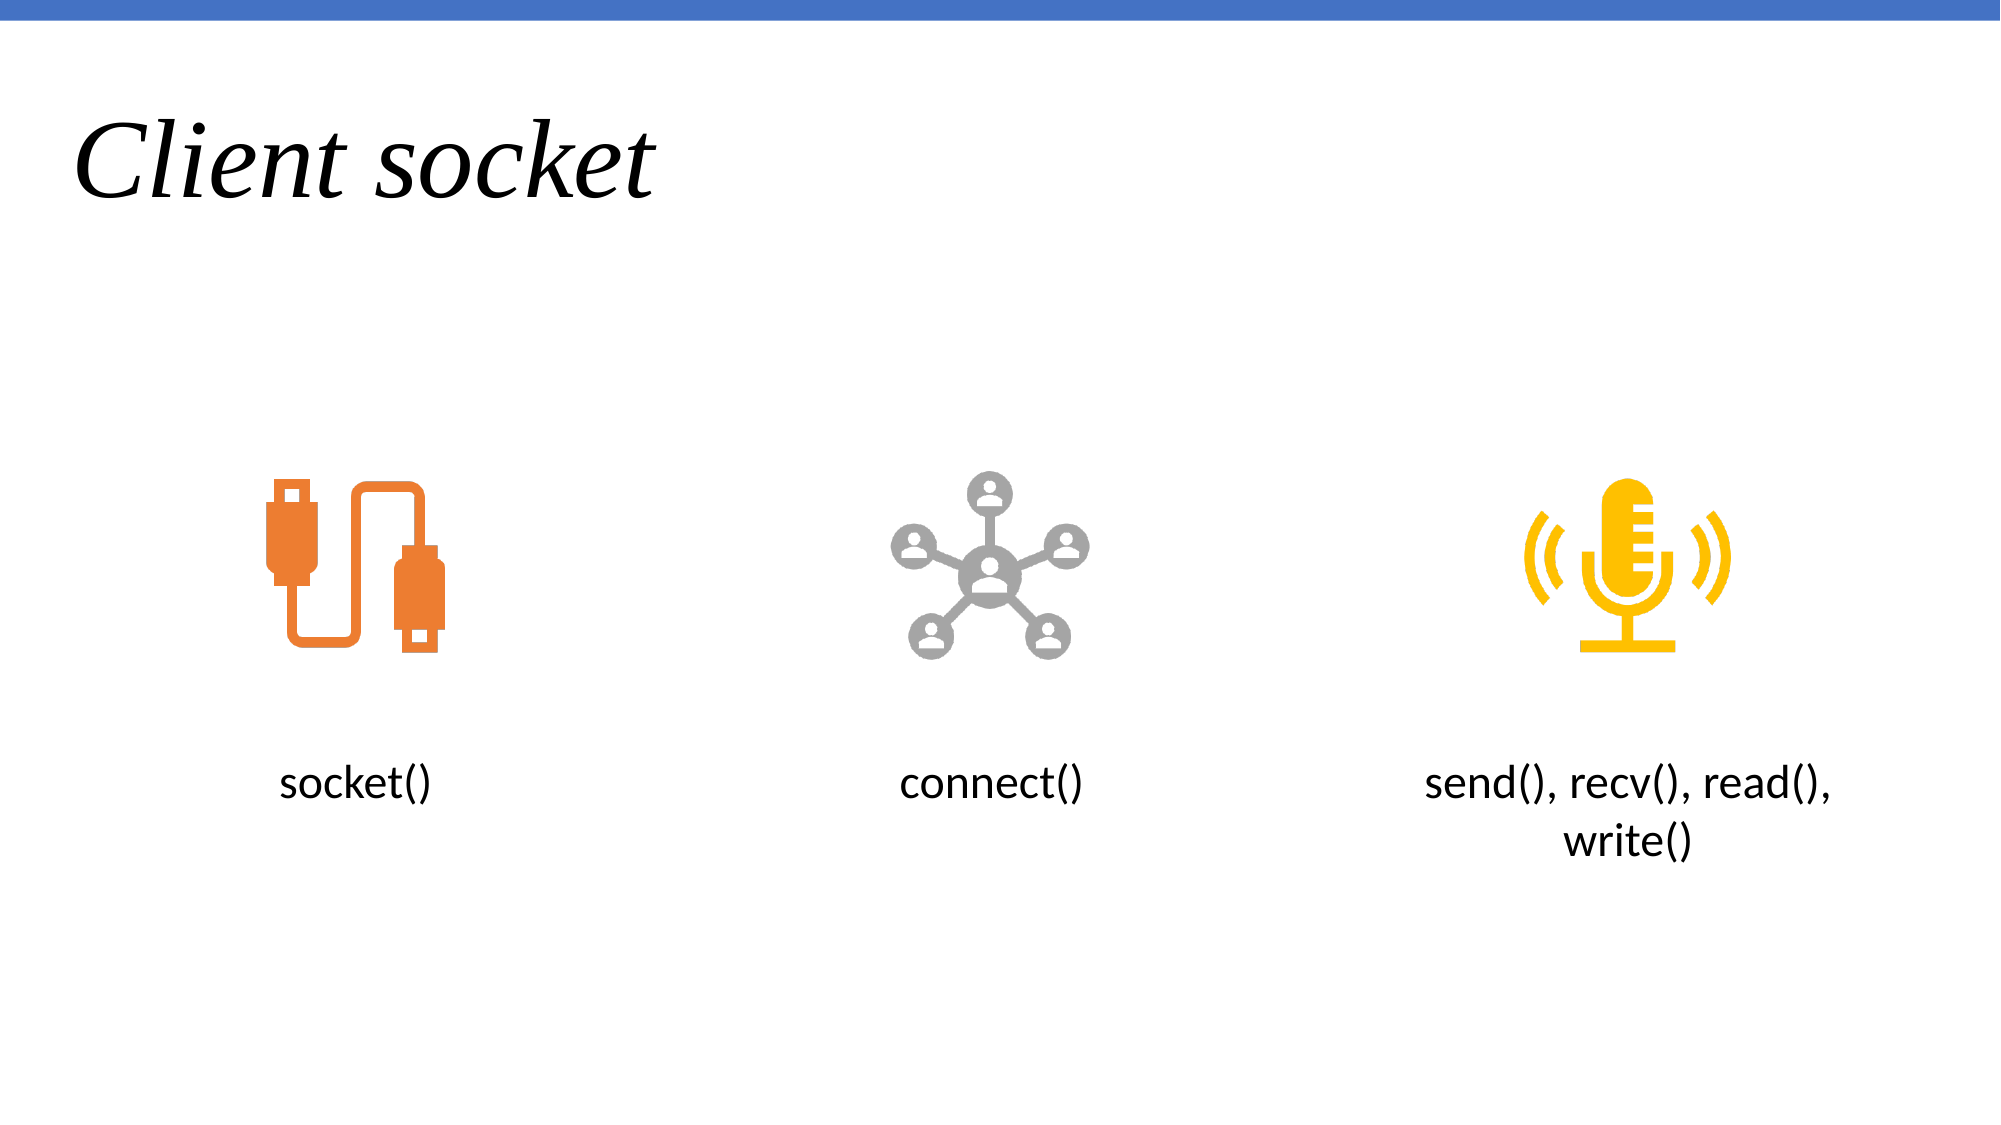

# Client socket

socket()

connect()

send(), recv(), read(), write()